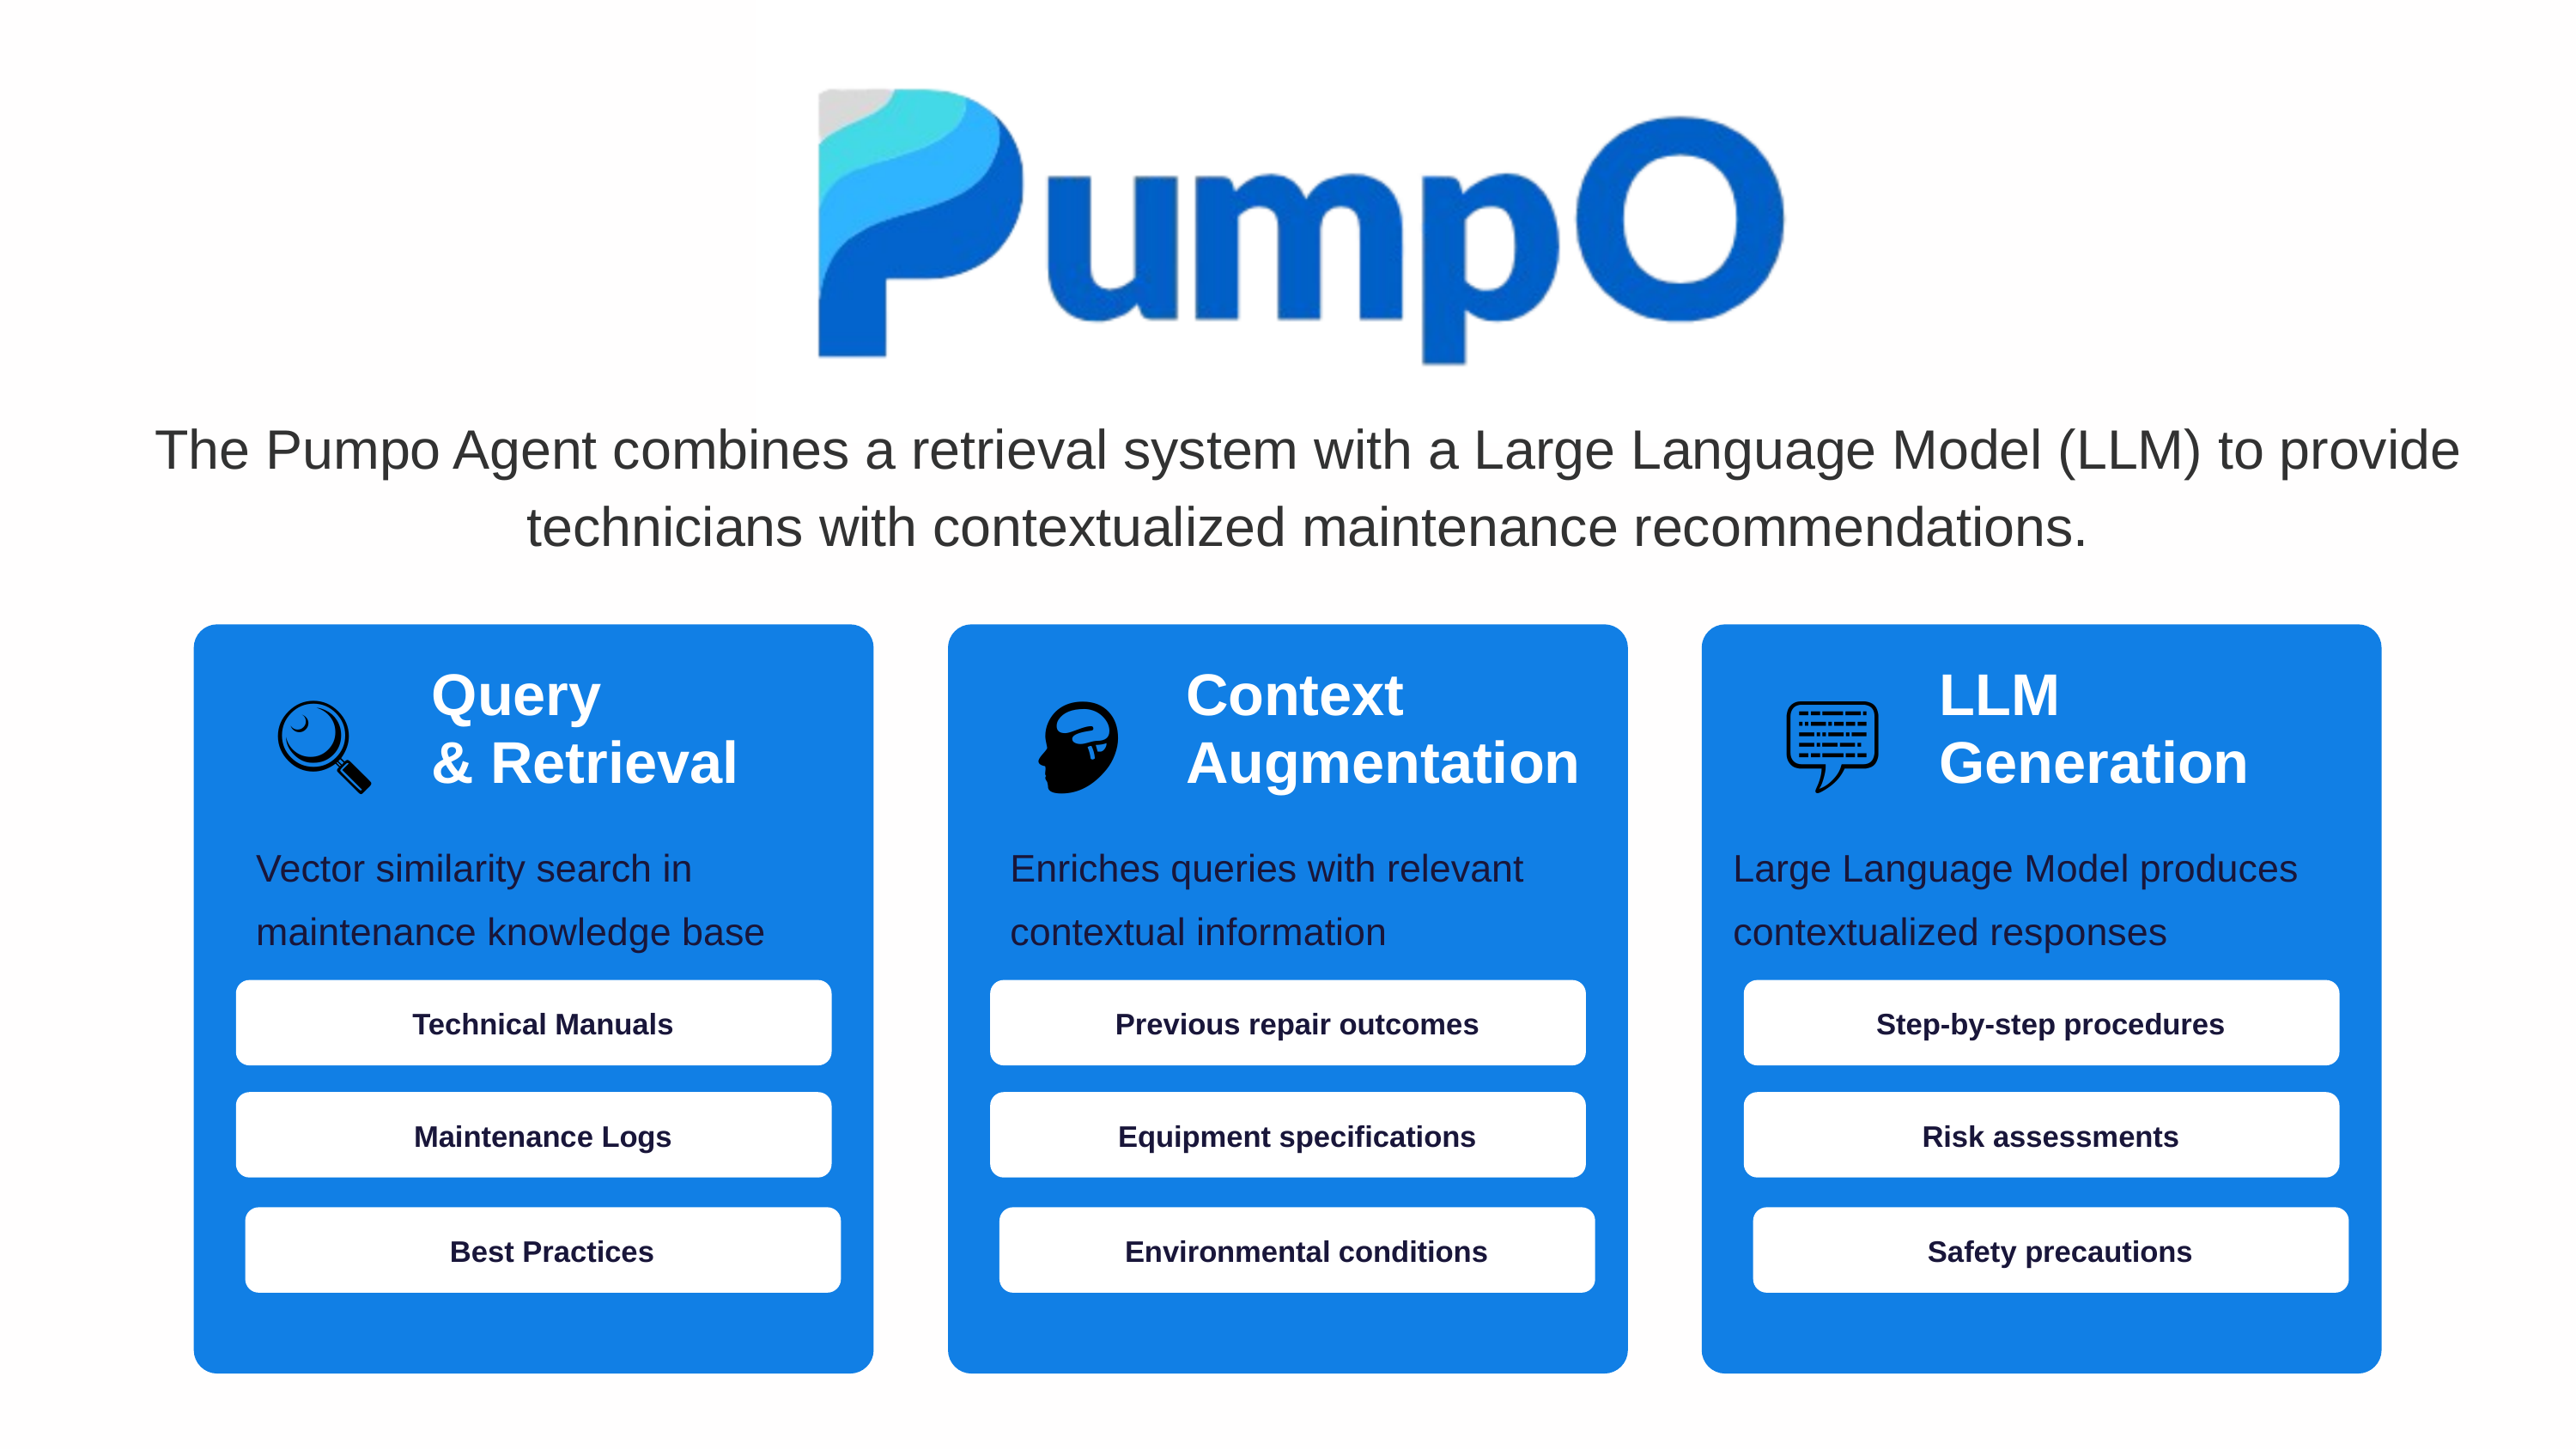

The Pumpo Agent combines a retrieval system with a Large Language Model (LLM) to provide technicians with contextualized maintenance recommendations.

Query
& Retrieval

Context Augmentation

LLM Generation

🔍
🧠
💬
Vector similarity search in maintenance knowledge base

Enriches queries with relevant contextual information

Large Language Model produces contextualized responses

Technical Manuals
Previous repair outcomes
Step-by-step procedures

Maintenance Logs

Equipment specifications
Risk assessments

Best Practices
Environmental conditions
Safety precautions